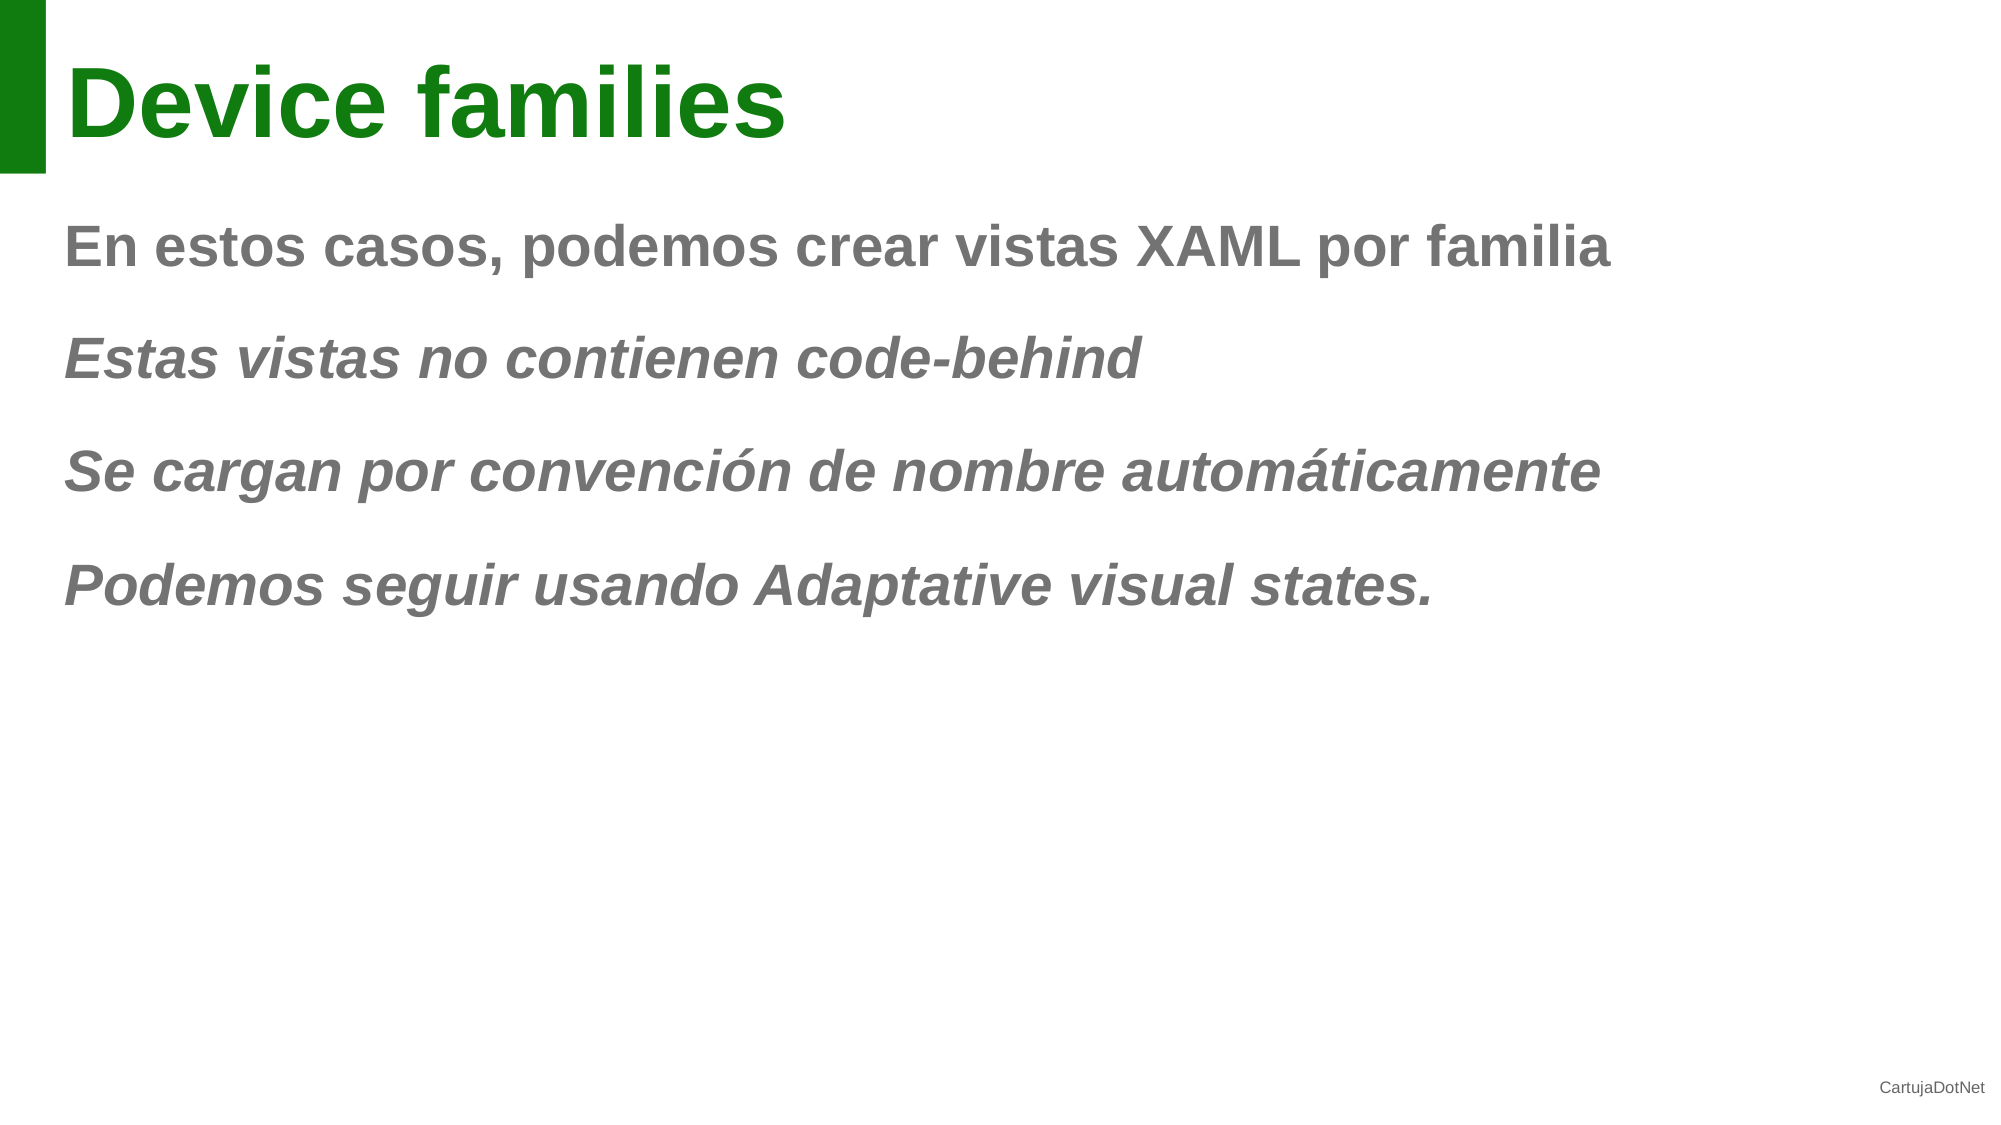

# Device families
En estos casos, podemos crear vistas XAML por familia
Estas vistas no contienen code-behind
Se cargan por convención de nombre automáticamente
Podemos seguir usando Adaptative visual states.